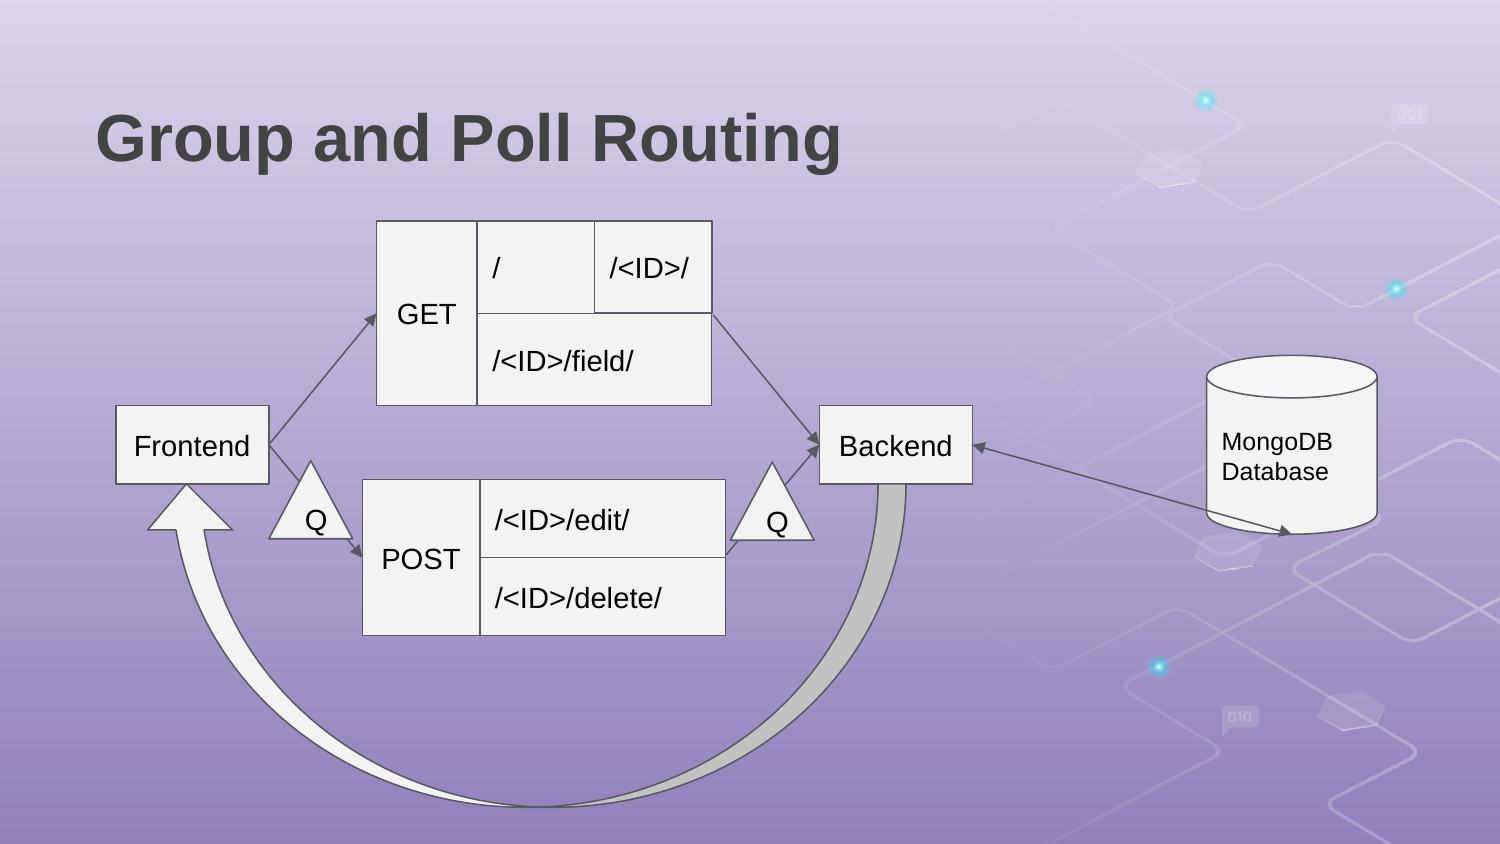

# Group and Poll Routing
/<ID>/
GET
/
/<ID>/field/
MongoDB Database
Frontend
Backend
Q
Q
POST
/<ID>/edit/

/<ID>/delete/